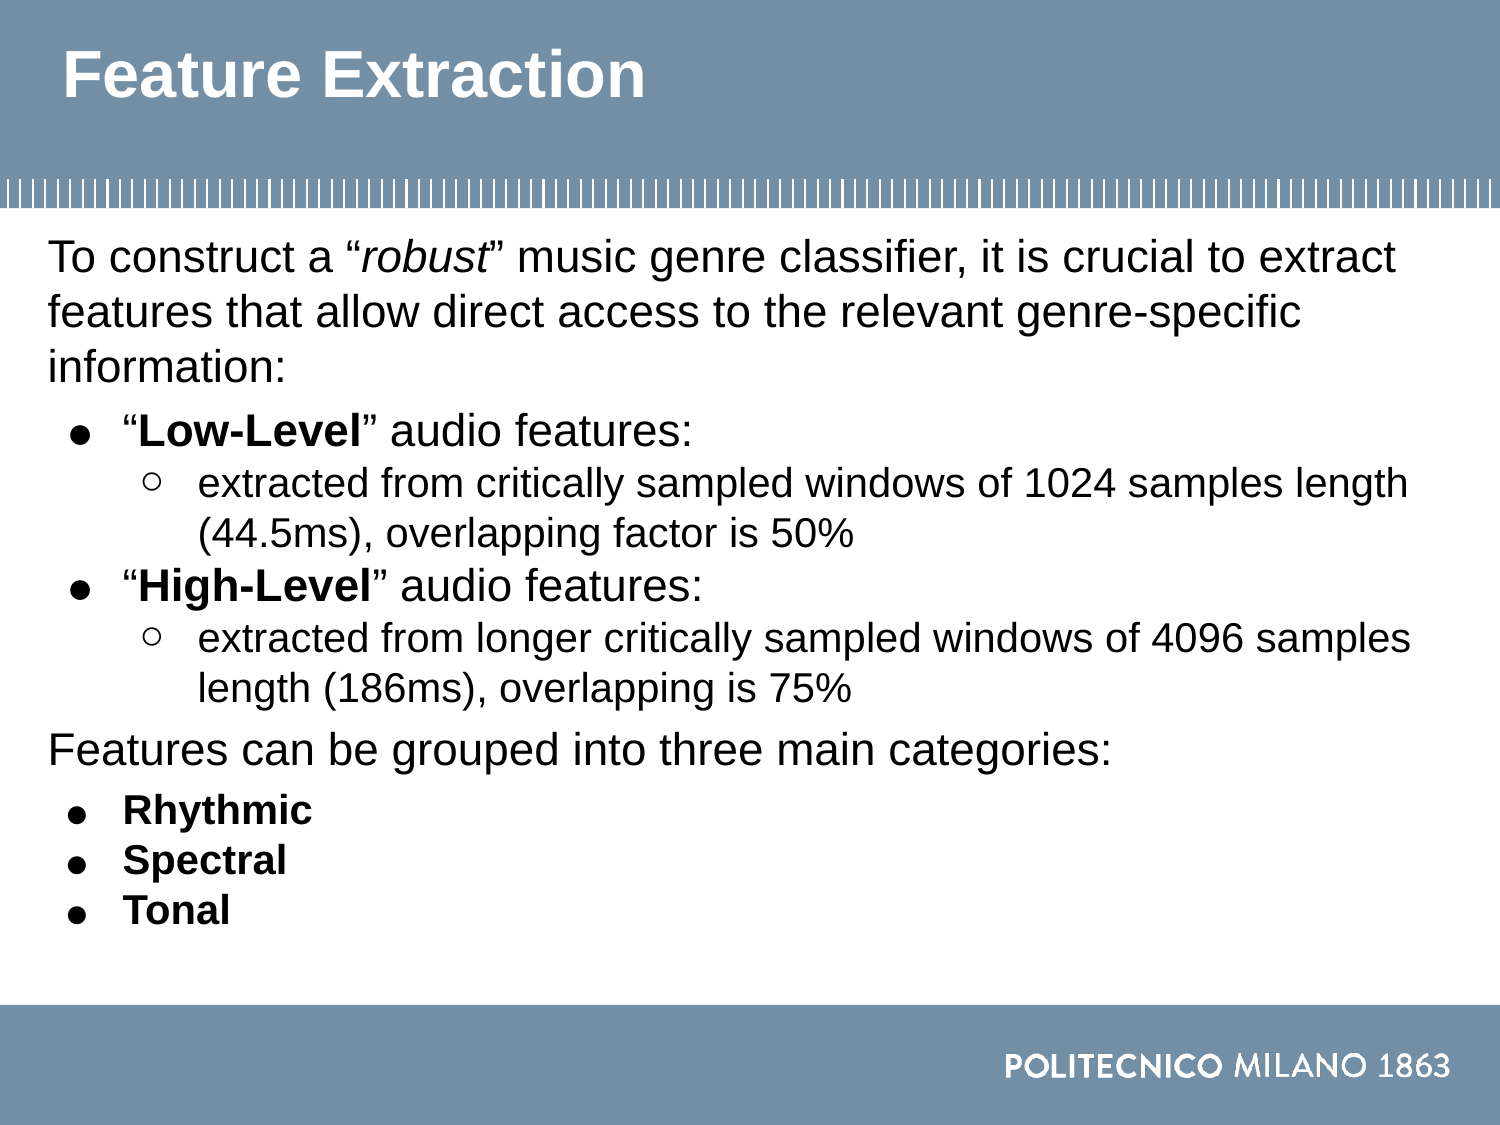

# Feature Extraction
To construct a “robust” music genre classifier, it is crucial to extract features that allow direct access to the relevant genre-specific information:
“Low-Level” audio features:
extracted from critically sampled windows of 1024 samples length (44.5ms), overlapping factor is 50%
“High-Level” audio features:
extracted from longer critically sampled windows of 4096 samples length (186ms), overlapping is 75%
Features can be grouped into three main categories:
Rhythmic
Spectral
Tonal
Group 15